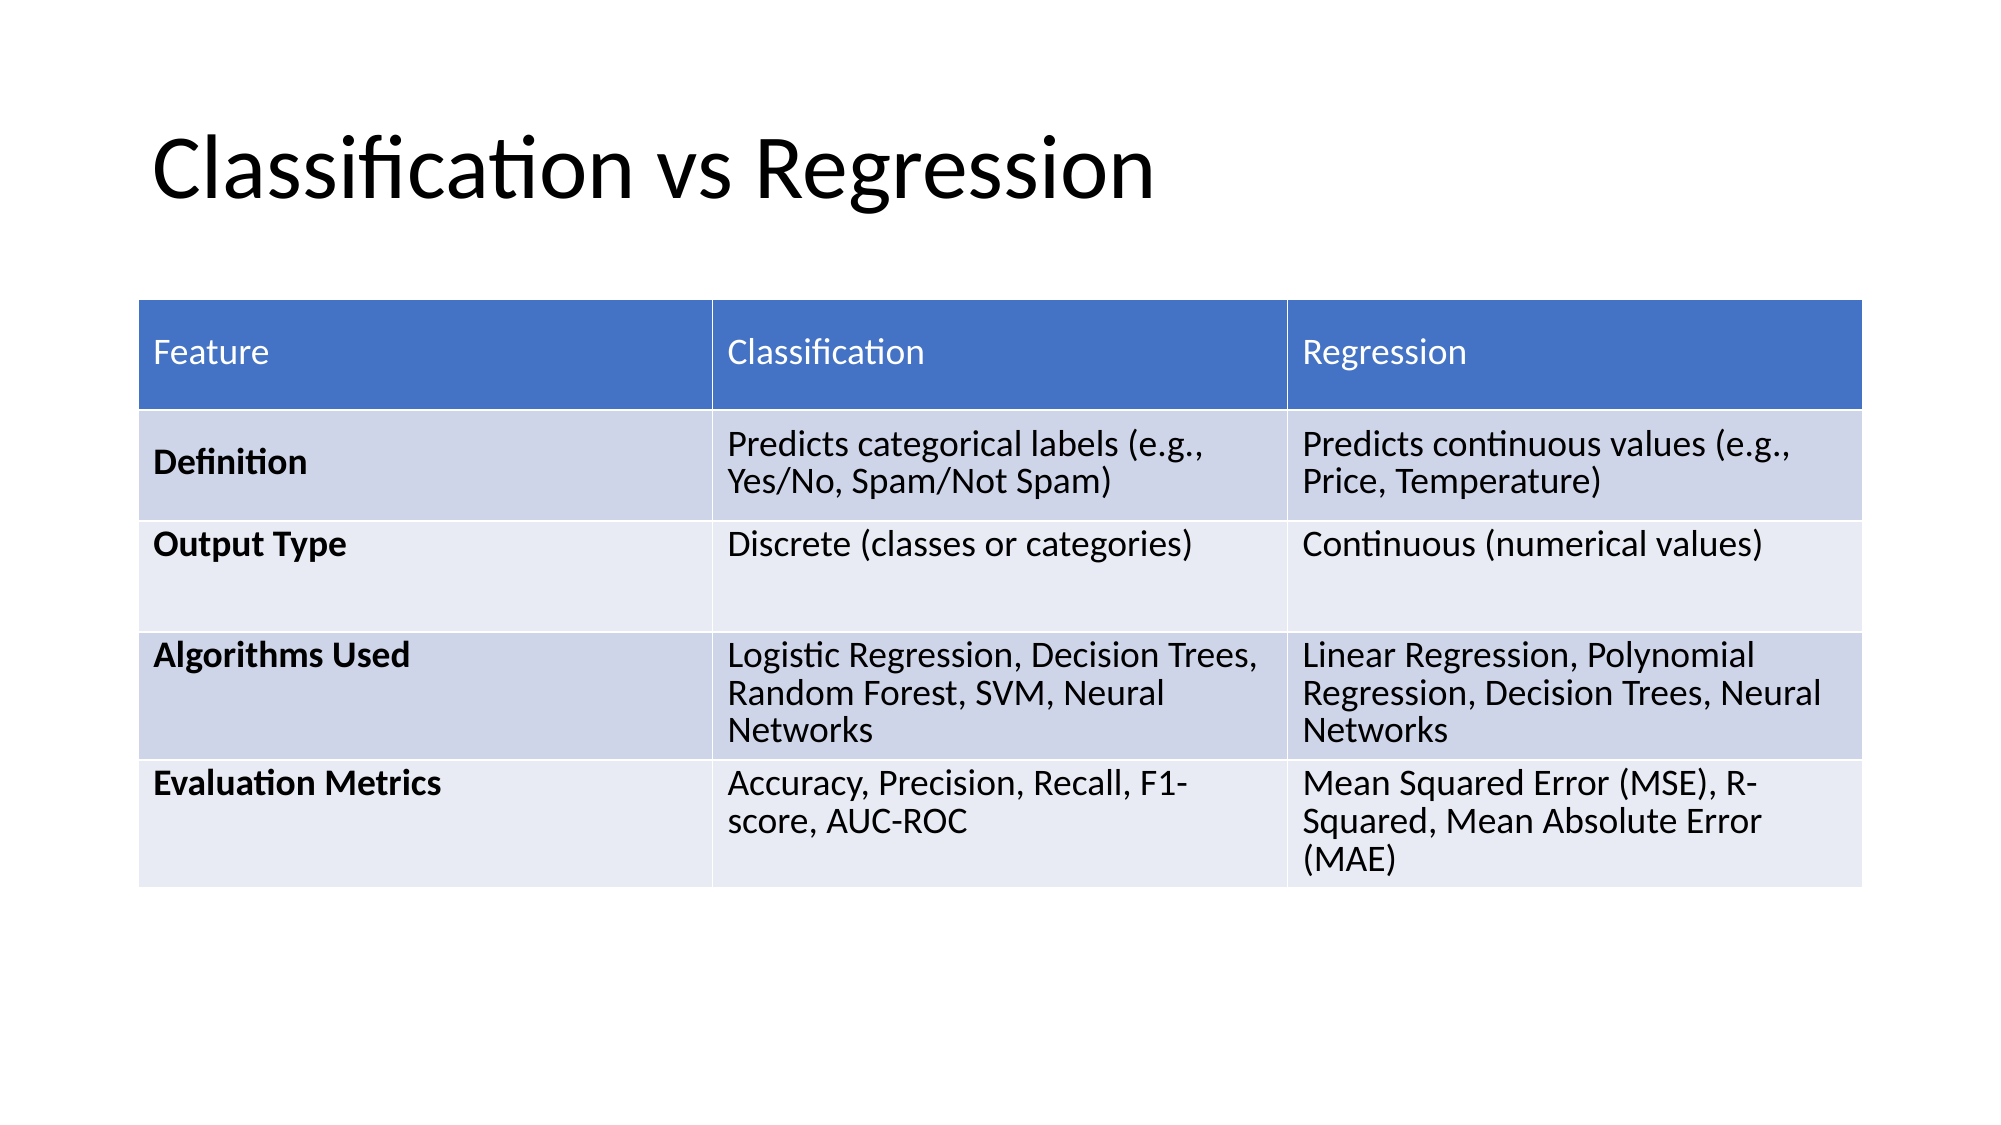

# Classification vs Regression
| Feature | Classification | Regression |
| --- | --- | --- |
| Definition | Predicts categorical labels (e.g., Yes/No, Spam/Not Spam) | Predicts continuous values (e.g., Price, Temperature) |
| Output Type | Discrete (classes or categories) | Continuous (numerical values) |
| Algorithms Used | Logistic Regression, Decision Trees, Random Forest, SVM, Neural Networks | Linear Regression, Polynomial Regression, Decision Trees, Neural Networks |
| Evaluation Metrics | Accuracy, Precision, Recall, F1-score, AUC-ROC | Mean Squared Error (MSE), R-Squared, Mean Absolute Error (MAE) |